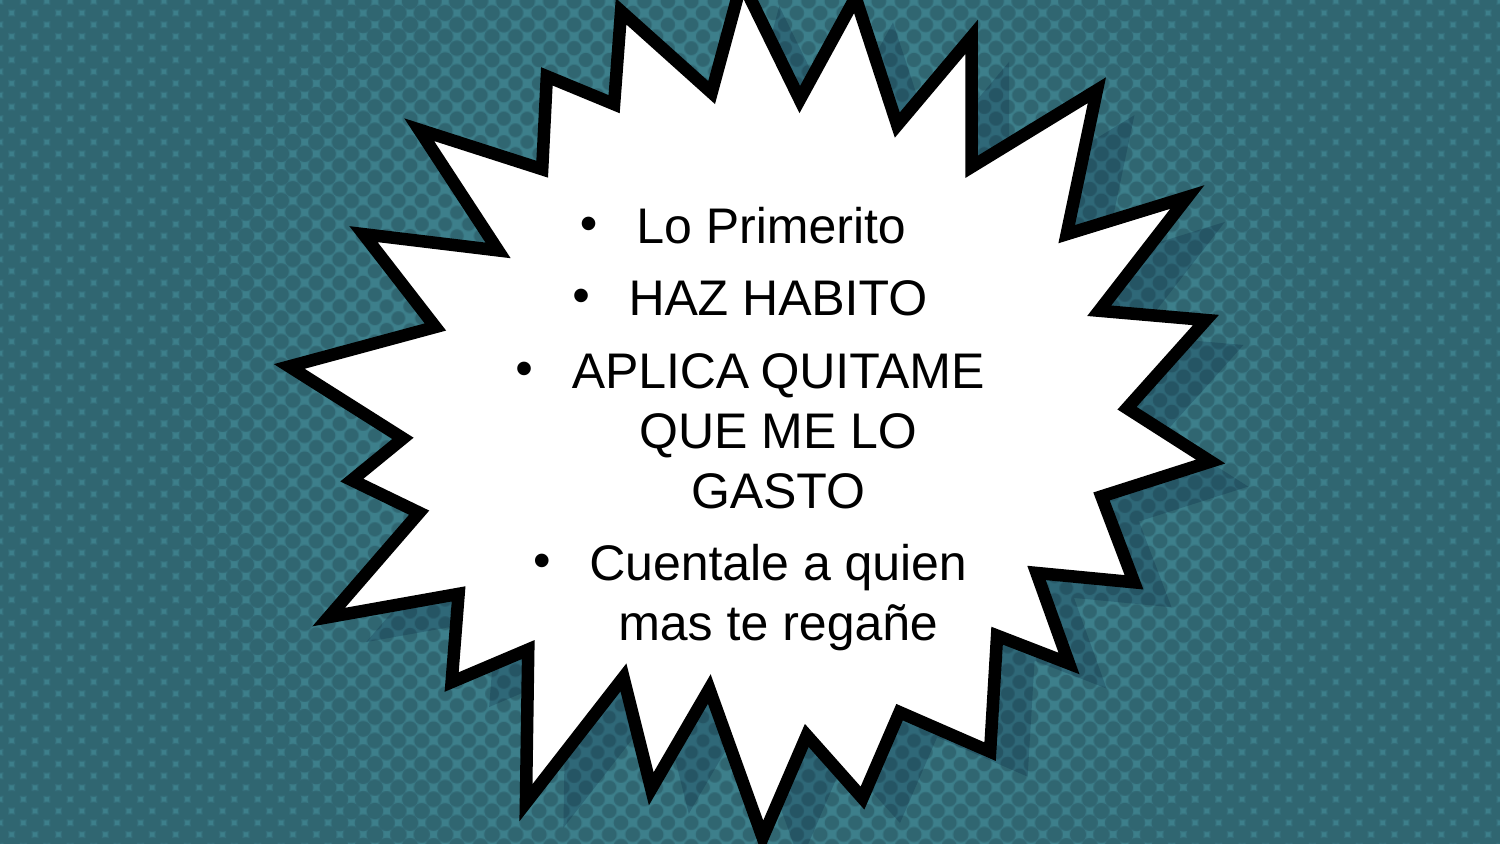

Lo Primerito
HAZ HABITO
APLICA QUITAME QUE ME LO GASTO
Cuentale a quien mas te regañe